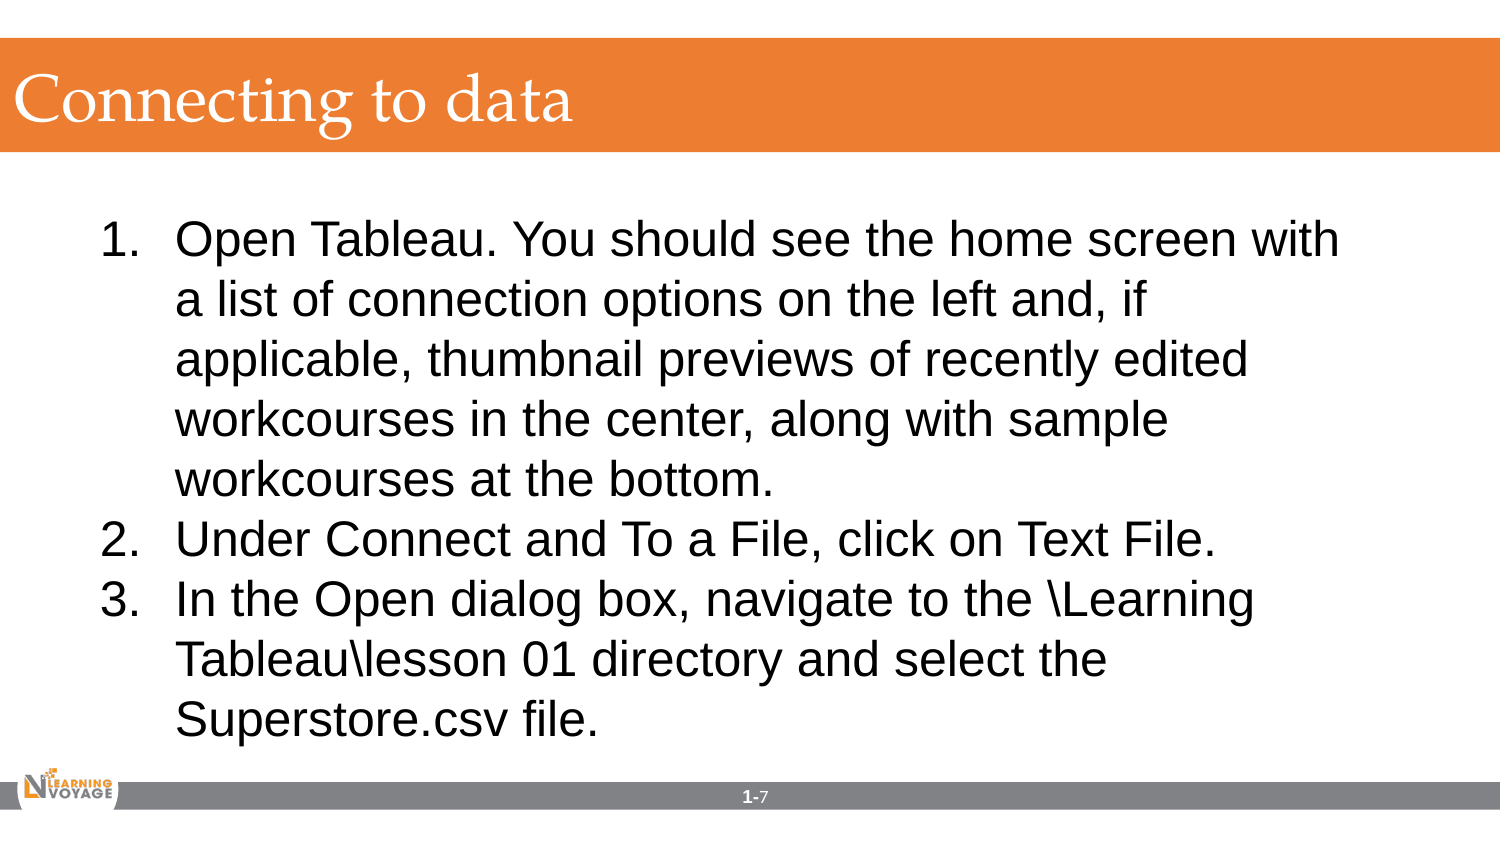

Connecting to data
Open Tableau. You should see the home screen with a list of connection options on the left and, if applicable, thumbnail previews of recently edited workcourses in the center, along with sample workcourses at the bottom.
Under Connect and To a File, click on Text File.
In the Open dialog box, navigate to the \Learning Tableau\lesson 01 directory and select the Superstore.csv file.
1-7